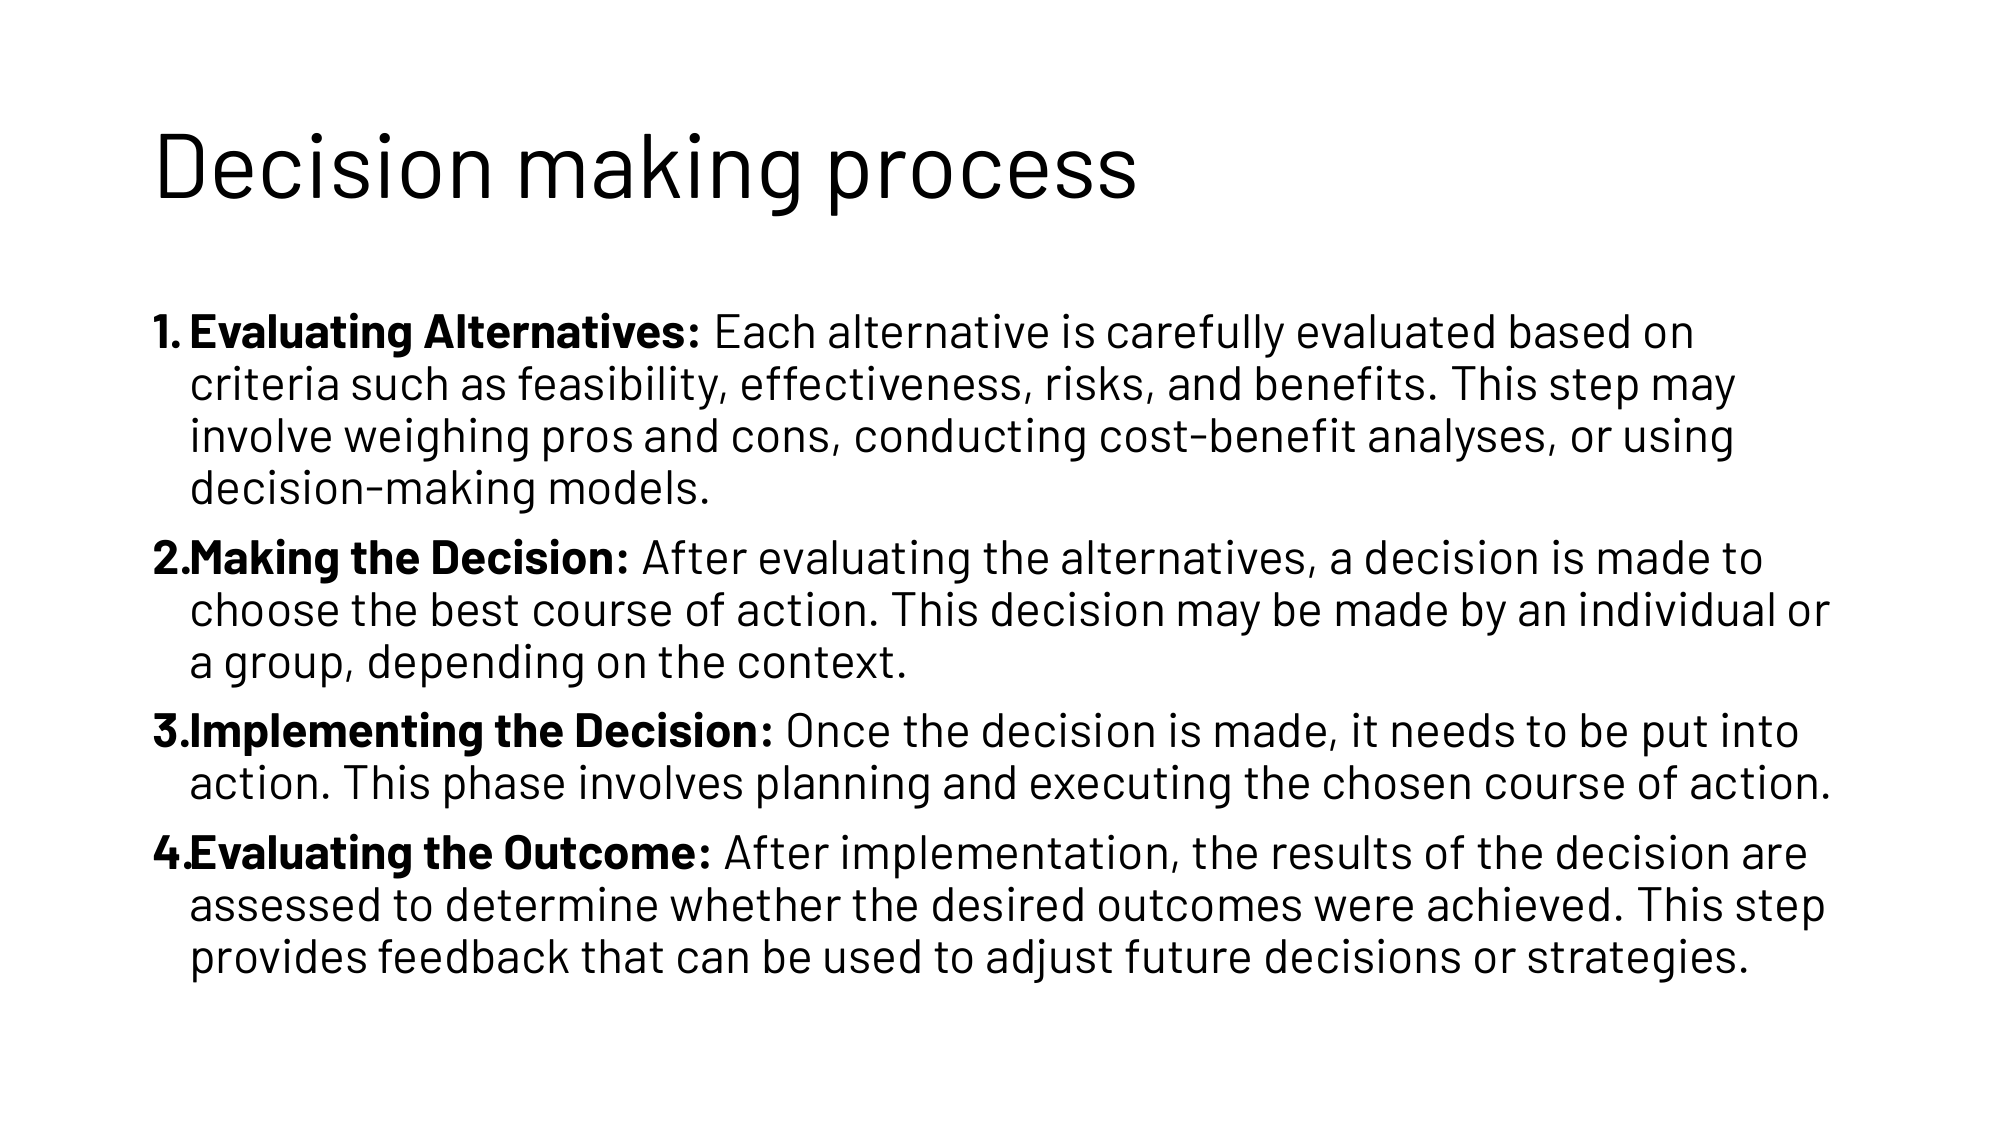

# Decision making process
Evaluating Alternatives: Each alternative is carefully evaluated based on criteria such as feasibility, effectiveness, risks, and benefits. This step may involve weighing pros and cons, conducting cost-benefit analyses, or using decision-making models.
Making the Decision: After evaluating the alternatives, a decision is made to choose the best course of action. This decision may be made by an individual or a group, depending on the context.
Implementing the Decision: Once the decision is made, it needs to be put into action. This phase involves planning and executing the chosen course of action.
Evaluating the Outcome: After implementation, the results of the decision are assessed to determine whether the desired outcomes were achieved. This step provides feedback that can be used to adjust future decisions or strategies.